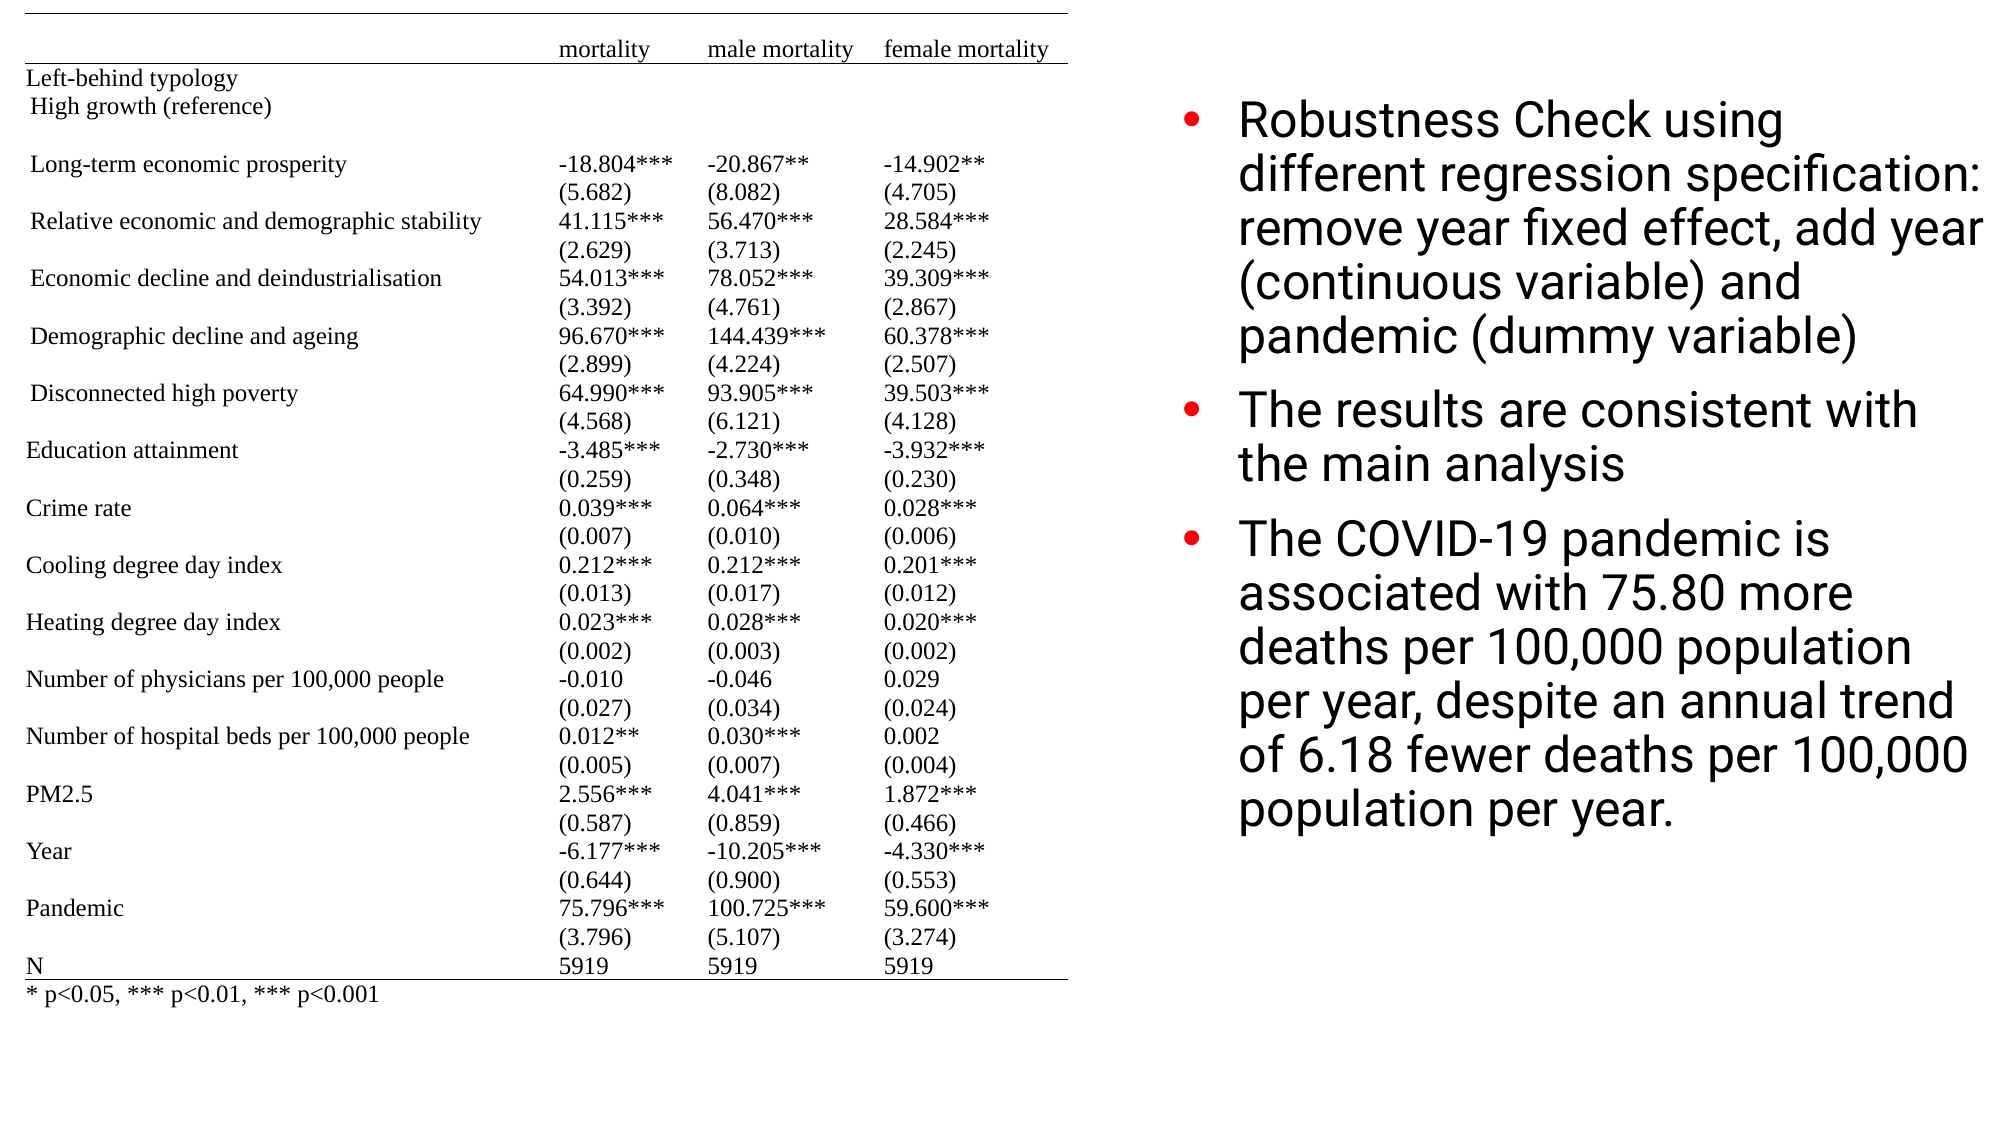

|  | mortality | male mortality | female mortality |
| --- | --- | --- | --- |
| Left-behind typology |  |  |  |
| High growth (reference) |  |  |  |
|  |  |  |  |
| Long-term economic prosperity | -18.804\*\*\* | -20.867\*\* | -14.902\*\* |
|  | (5.682) | (8.082) | (4.705) |
| Relative economic and demographic stability | 41.115\*\*\* | 56.470\*\*\* | 28.584\*\*\* |
|  | (2.629) | (3.713) | (2.245) |
| Economic decline and deindustrialisation | 54.013\*\*\* | 78.052\*\*\* | 39.309\*\*\* |
|  | (3.392) | (4.761) | (2.867) |
| Demographic decline and ageing | 96.670\*\*\* | 144.439\*\*\* | 60.378\*\*\* |
|  | (2.899) | (4.224) | (2.507) |
| Disconnected high poverty | 64.990\*\*\* | 93.905\*\*\* | 39.503\*\*\* |
|  | (4.568) | (6.121) | (4.128) |
| Education attainment | -3.485\*\*\* | -2.730\*\*\* | -3.932\*\*\* |
|  | (0.259) | (0.348) | (0.230) |
| Crime rate | 0.039\*\*\* | 0.064\*\*\* | 0.028\*\*\* |
|  | (0.007) | (0.010) | (0.006) |
| Cooling degree day index | 0.212\*\*\* | 0.212\*\*\* | 0.201\*\*\* |
|  | (0.013) | (0.017) | (0.012) |
| Heating degree day index | 0.023\*\*\* | 0.028\*\*\* | 0.020\*\*\* |
|  | (0.002) | (0.003) | (0.002) |
| Number of physicians per 100,000 people | -0.010 | -0.046 | 0.029 |
|  | (0.027) | (0.034) | (0.024) |
| Number of hospital beds per 100,000 people | 0.012\*\* | 0.030\*\*\* | 0.002 |
|  | (0.005) | (0.007) | (0.004) |
| PM2.5 | 2.556\*\*\* | 4.041\*\*\* | 1.872\*\*\* |
|  | (0.587) | (0.859) | (0.466) |
| Year | -6.177\*\*\* | -10.205\*\*\* | -4.330\*\*\* |
|  | (0.644) | (0.900) | (0.553) |
| Pandemic | 75.796\*\*\* | 100.725\*\*\* | 59.600\*\*\* |
|  | (3.796) | (5.107) | (3.274) |
| N | 5919 | 5919 | 5919 |
| \* p<0.05, \*\*\* p<0.01, \*\*\* p<0.001 |  |  |  |
Robustness Check using different regression specification: remove year fixed effect, add year (continuous variable) and pandemic (dummy variable)
The results are consistent with the main analysis
The COVID-19 pandemic is associated with 75.80 more deaths per 100,000 population per year, despite an annual trend of 6.18 fewer deaths per 100,000 population per year.